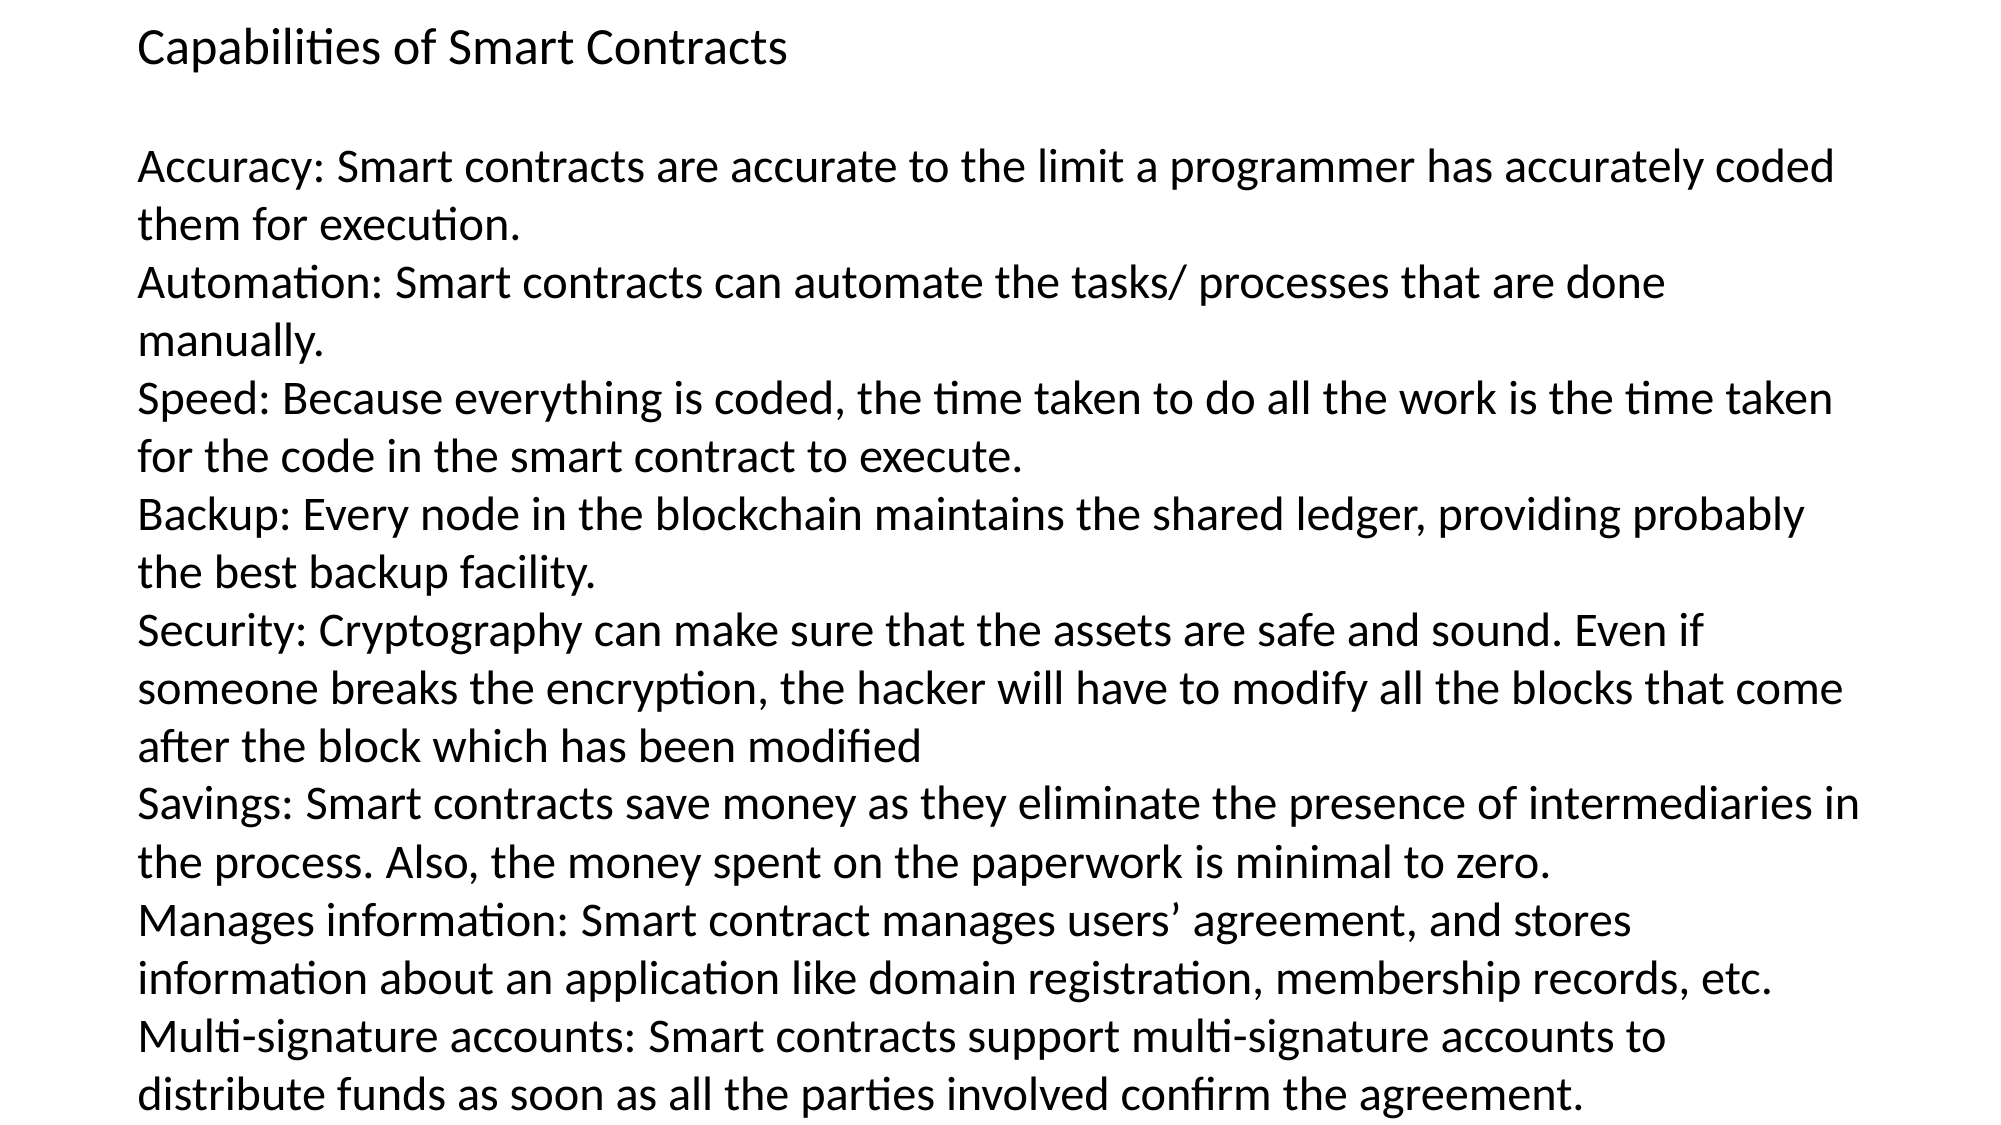

# Capabilities of Smart Contracts
Accuracy: Smart contracts are accurate to the limit a programmer has accurately coded them for execution.
Automation: Smart contracts can automate the tasks/ processes that are done manually.
Speed: Because everything is coded, the time taken to do all the work is the time taken for the code in the smart contract to execute.
Backup: Every node in the blockchain maintains the shared ledger, providing probably the best backup facility.
Security: Cryptography can make sure that the assets are safe and sound. Even if someone breaks the encryption, the hacker will have to modify all the blocks that come after the block which has been modified
Savings: Smart contracts save money as they eliminate the presence of intermediaries in the process. Also, the money spent on the paperwork is minimal to zero.
Manages information: Smart contract manages users’ agreement, and stores information about an application like domain registration, membership records, etc.
Multi-signature accounts: Smart contracts support multi-signature accounts to distribute funds as soon as all the parties involved confirm the agreement.